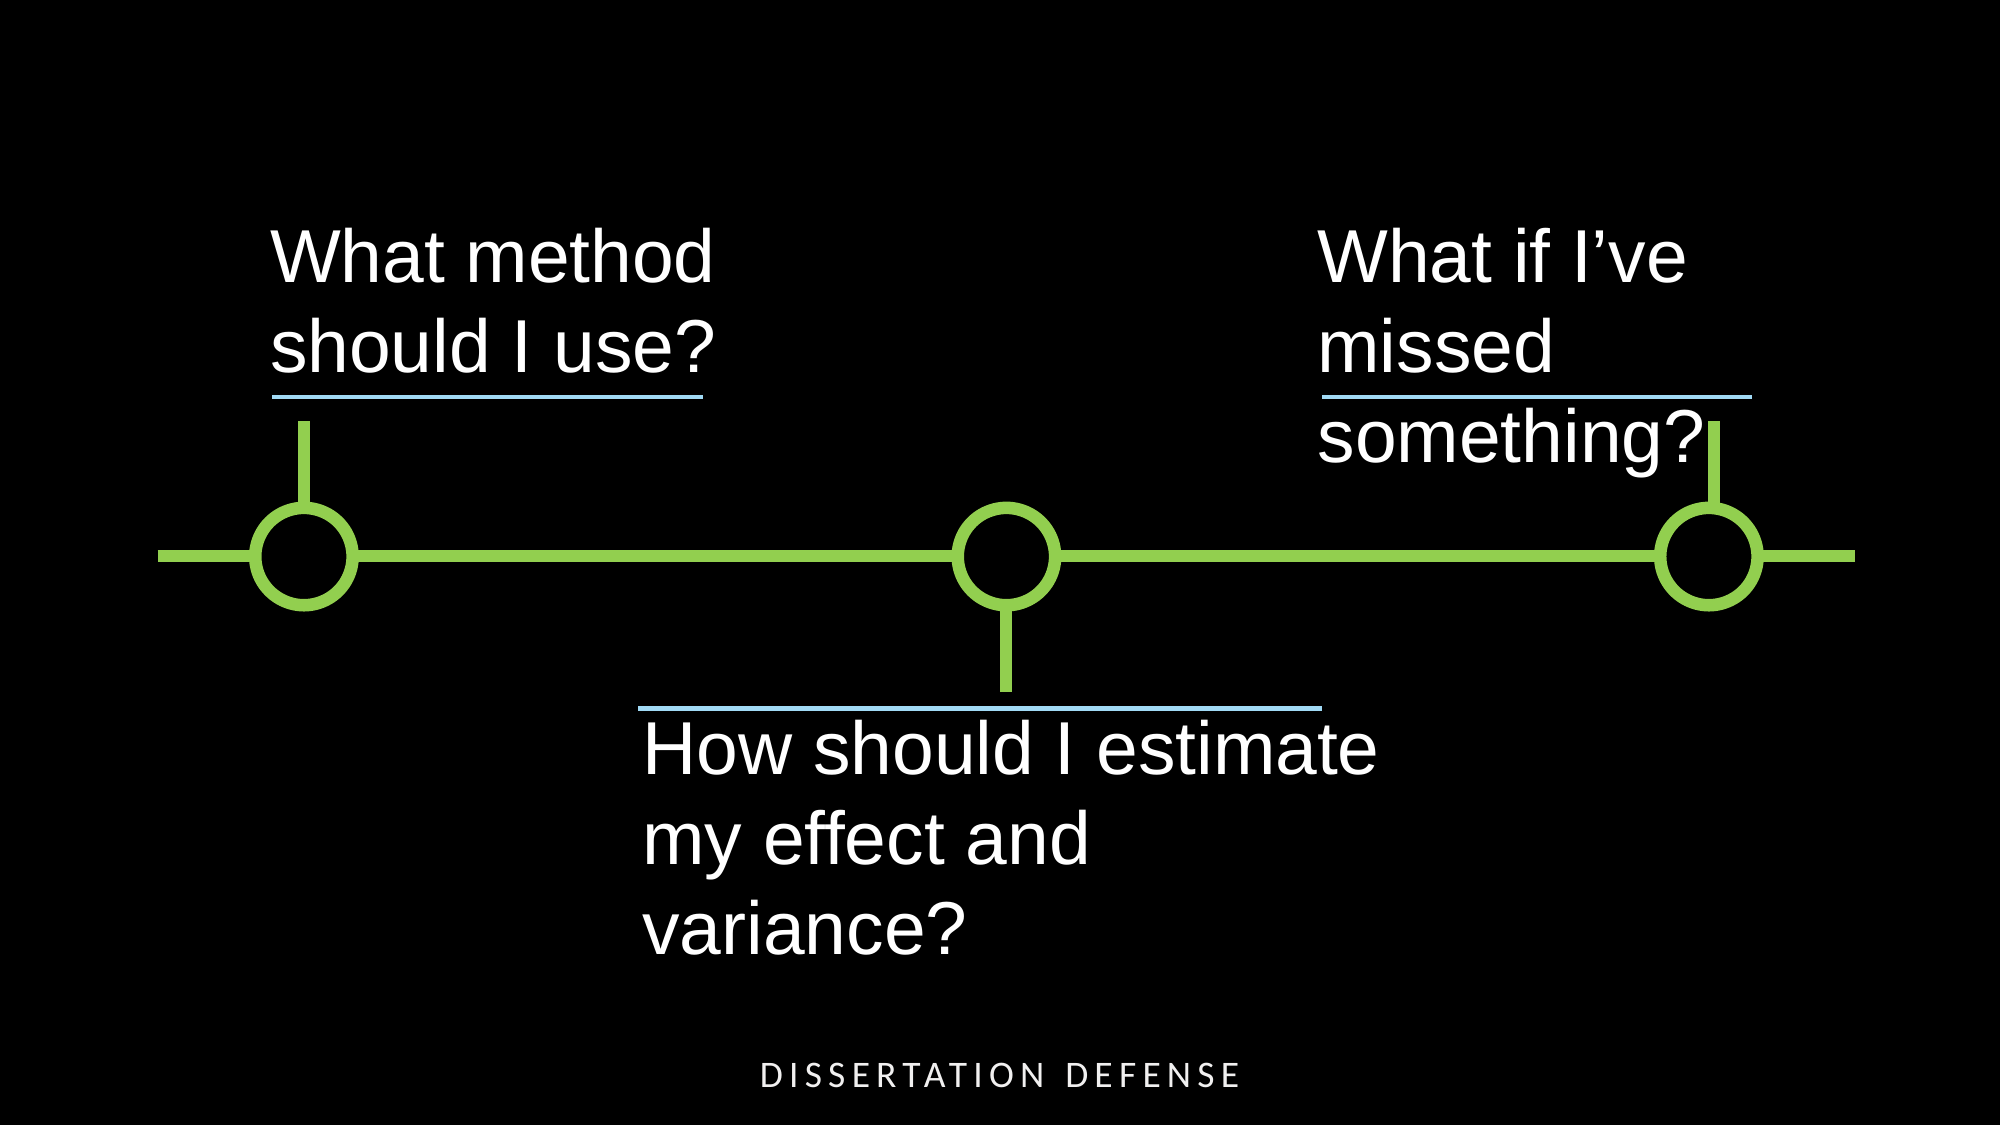

What method should I use?
What if I’ve missed something?

How should I estimate my effect and variance?